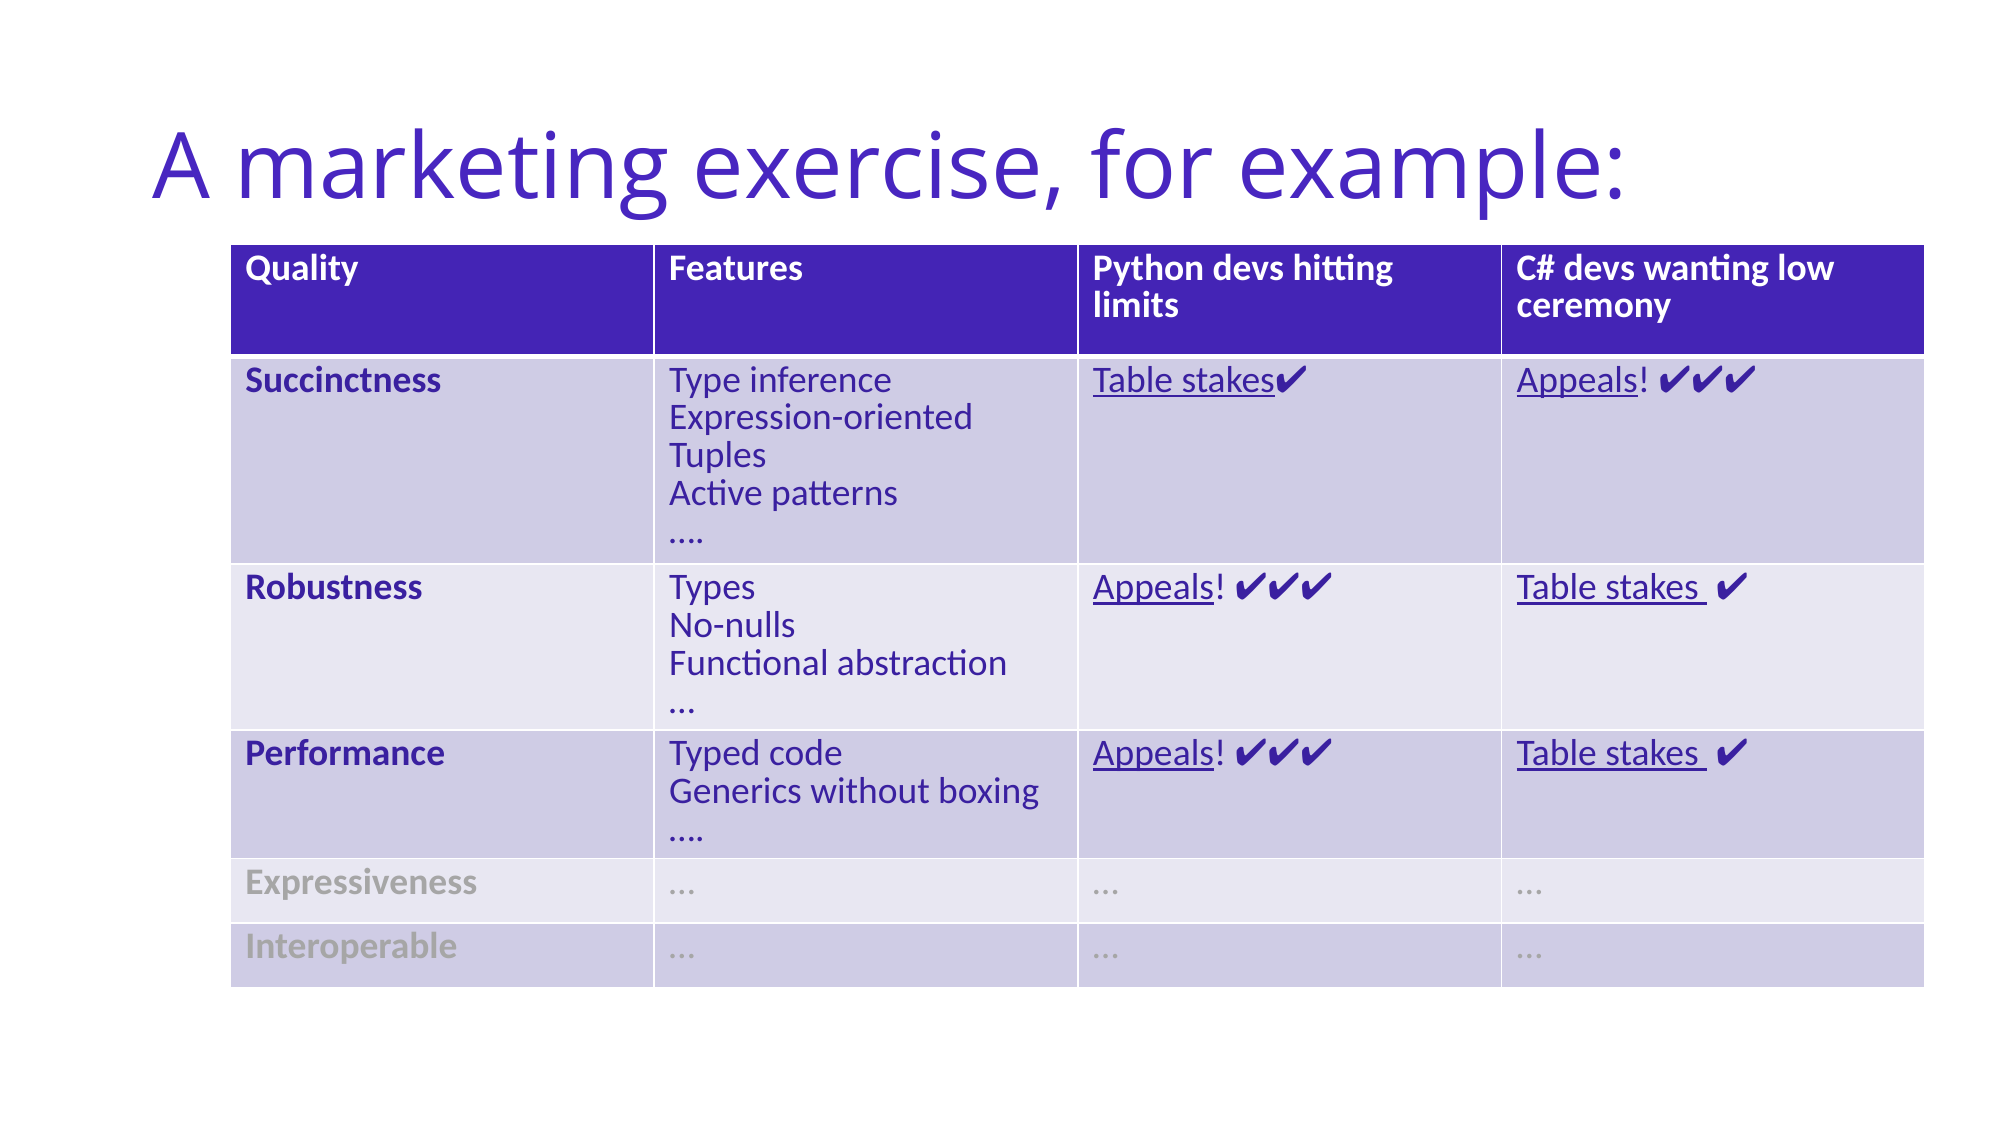

# A marketing exercise, for example:
| Quality | Features | Python devs hitting limits | C# devs wanting low ceremony |
| --- | --- | --- | --- |
| Succinctness | Type inference Expression-oriented Tuples Active patterns …. | Table stakes✔️ | Appeals! ✔️✔️✔️ |
| Robustness | Types No-nulls Functional abstraction … | Appeals! ✔️✔️✔️ | Table stakes ✔️ |
| Performance | Typed code Generics without boxing …. | Appeals! ✔️✔️✔️ | Table stakes ✔️ |
| Expressiveness | … | … | … |
| Interoperable | … | … | … |